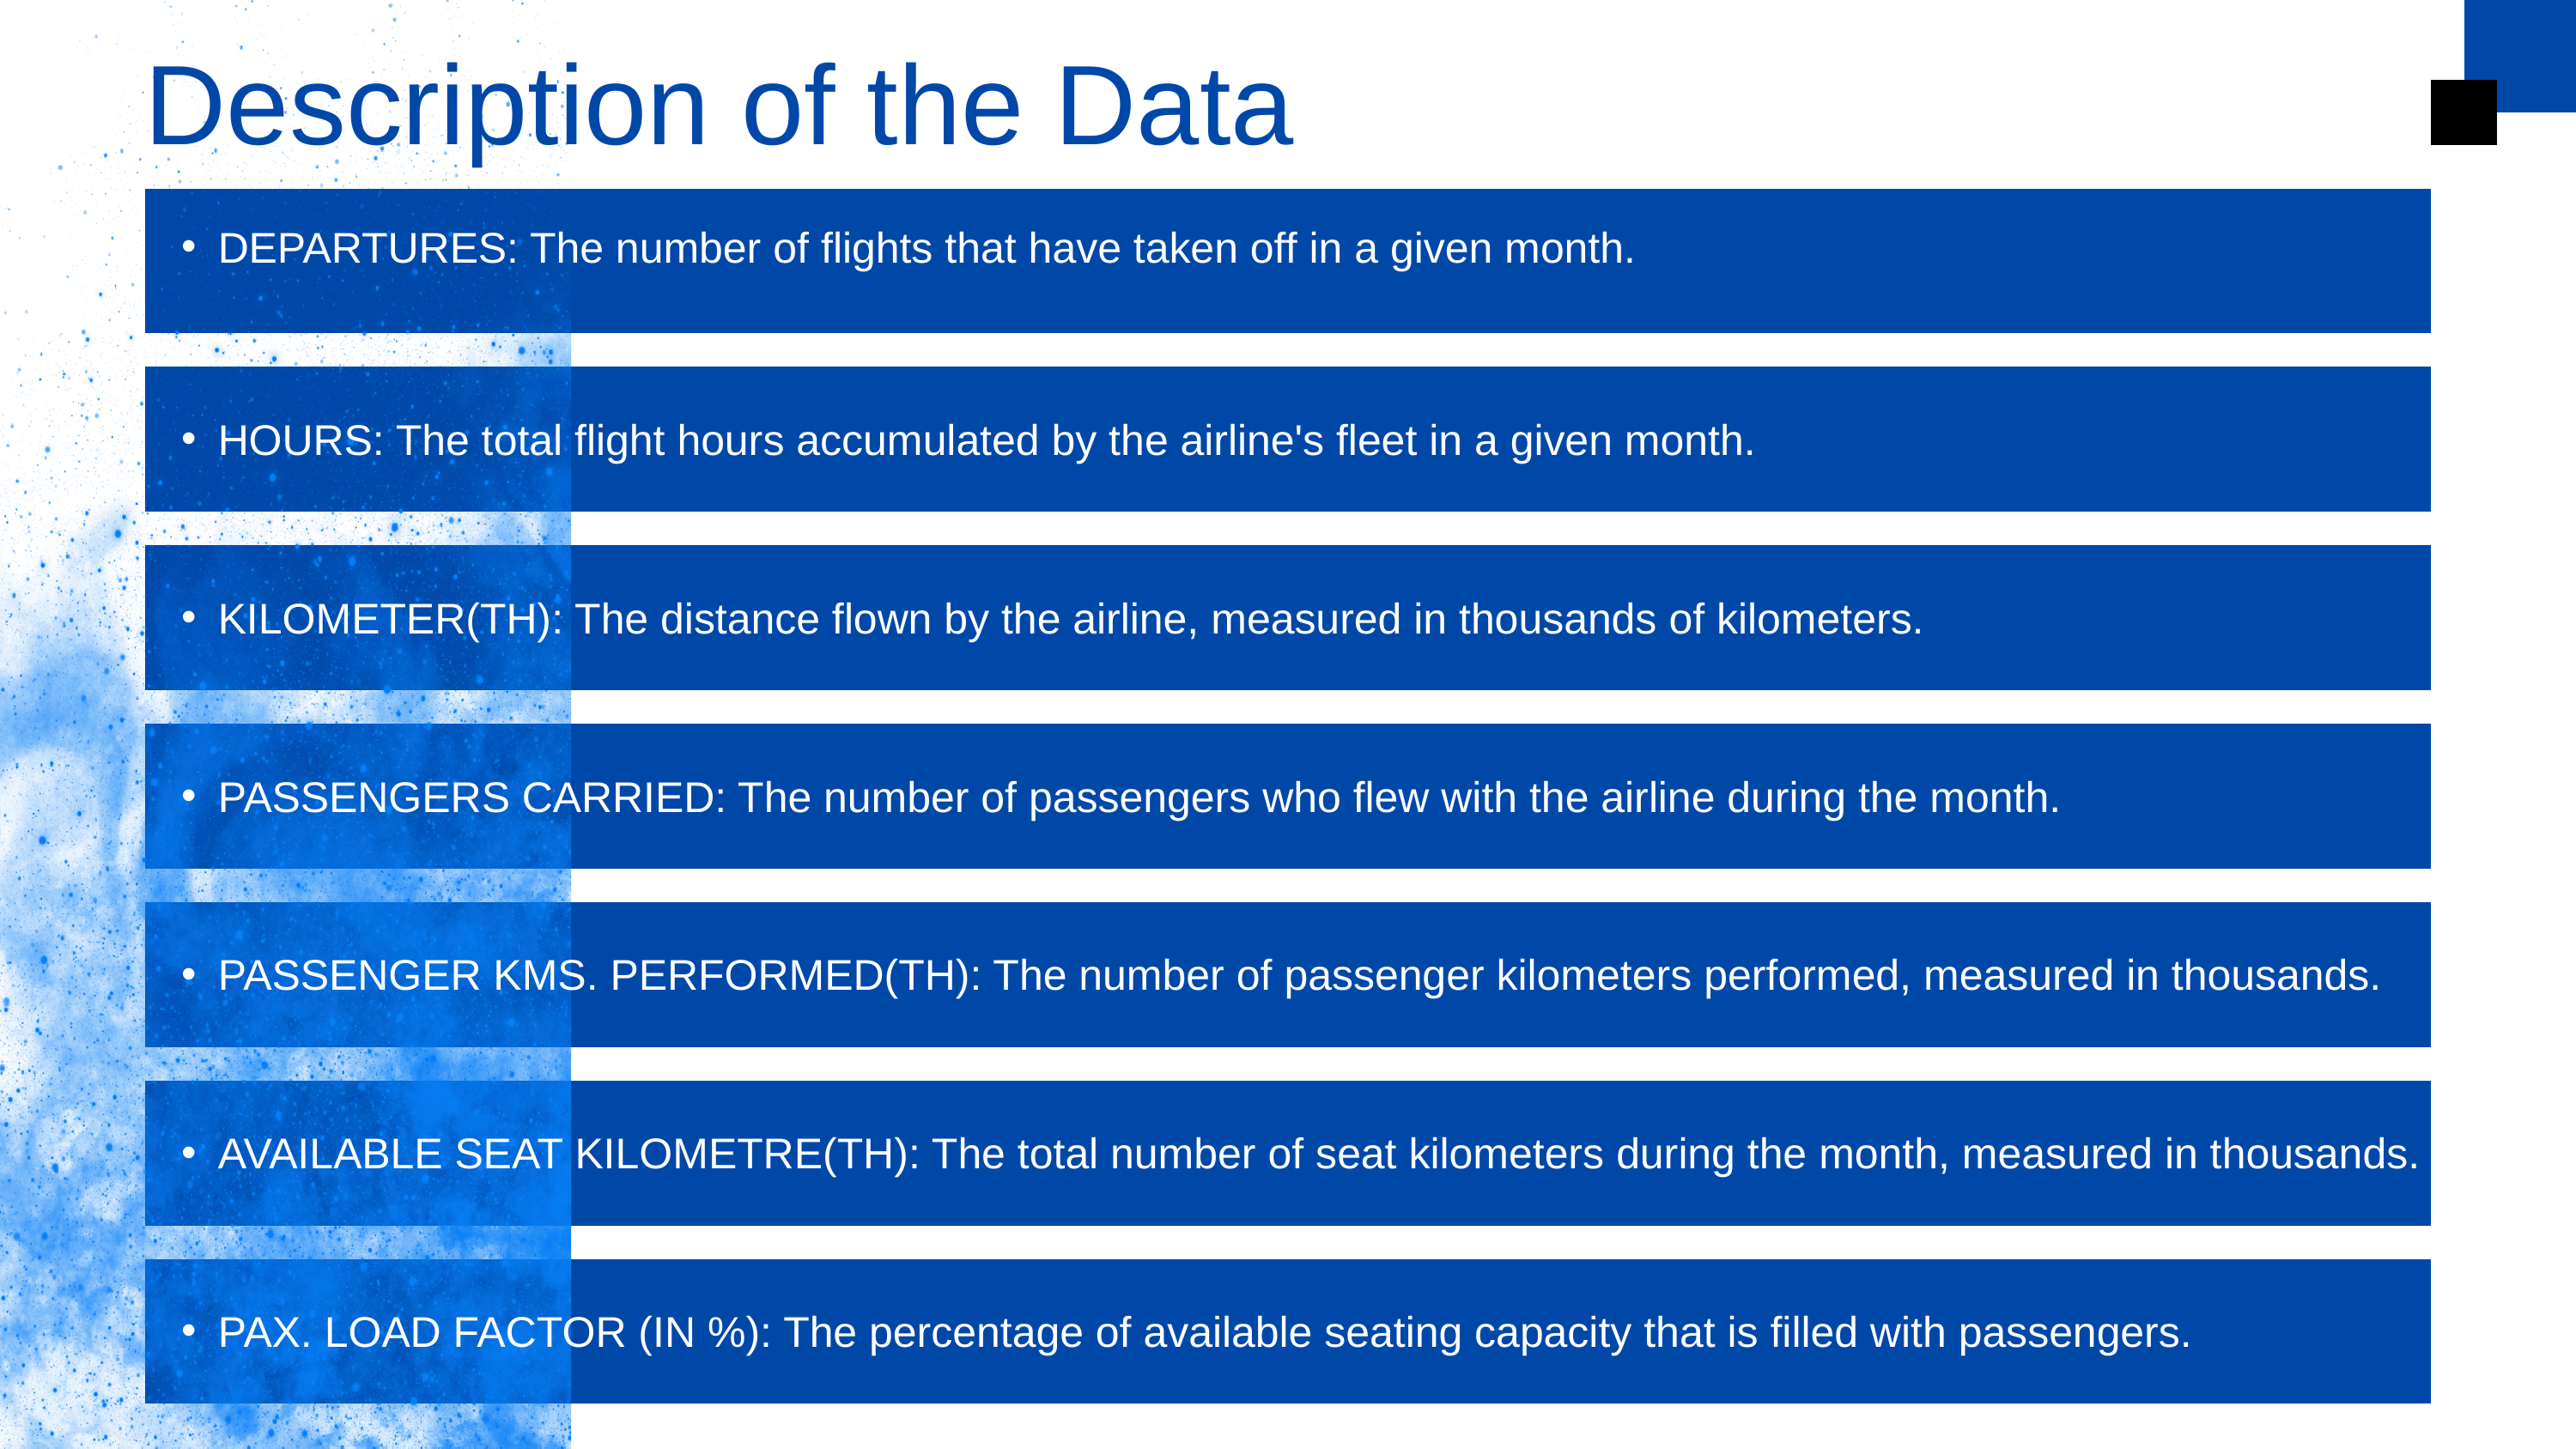

Description of the Data

DEPARTURES: The number of flights that have taken off in a given month.

HOURS: The total flight hours accumulated by the airline's fleet in a given month.

KILOMETER(TH): The distance flown by the airline, measured in thousands of kilometers.

PASSENGERS CARRIED: The number of passengers who flew with the airline during the month.

PASSENGER KMS. PERFORMED(TH): The number of passenger kilometers performed, measured in thousands.

AVAILABLE SEAT KILOMETRE(TH): The total number of seat kilometers during the month, measured in thousands.

PAX. LOAD FACTOR (IN %): The percentage of available seating capacity that is filled with passengers.